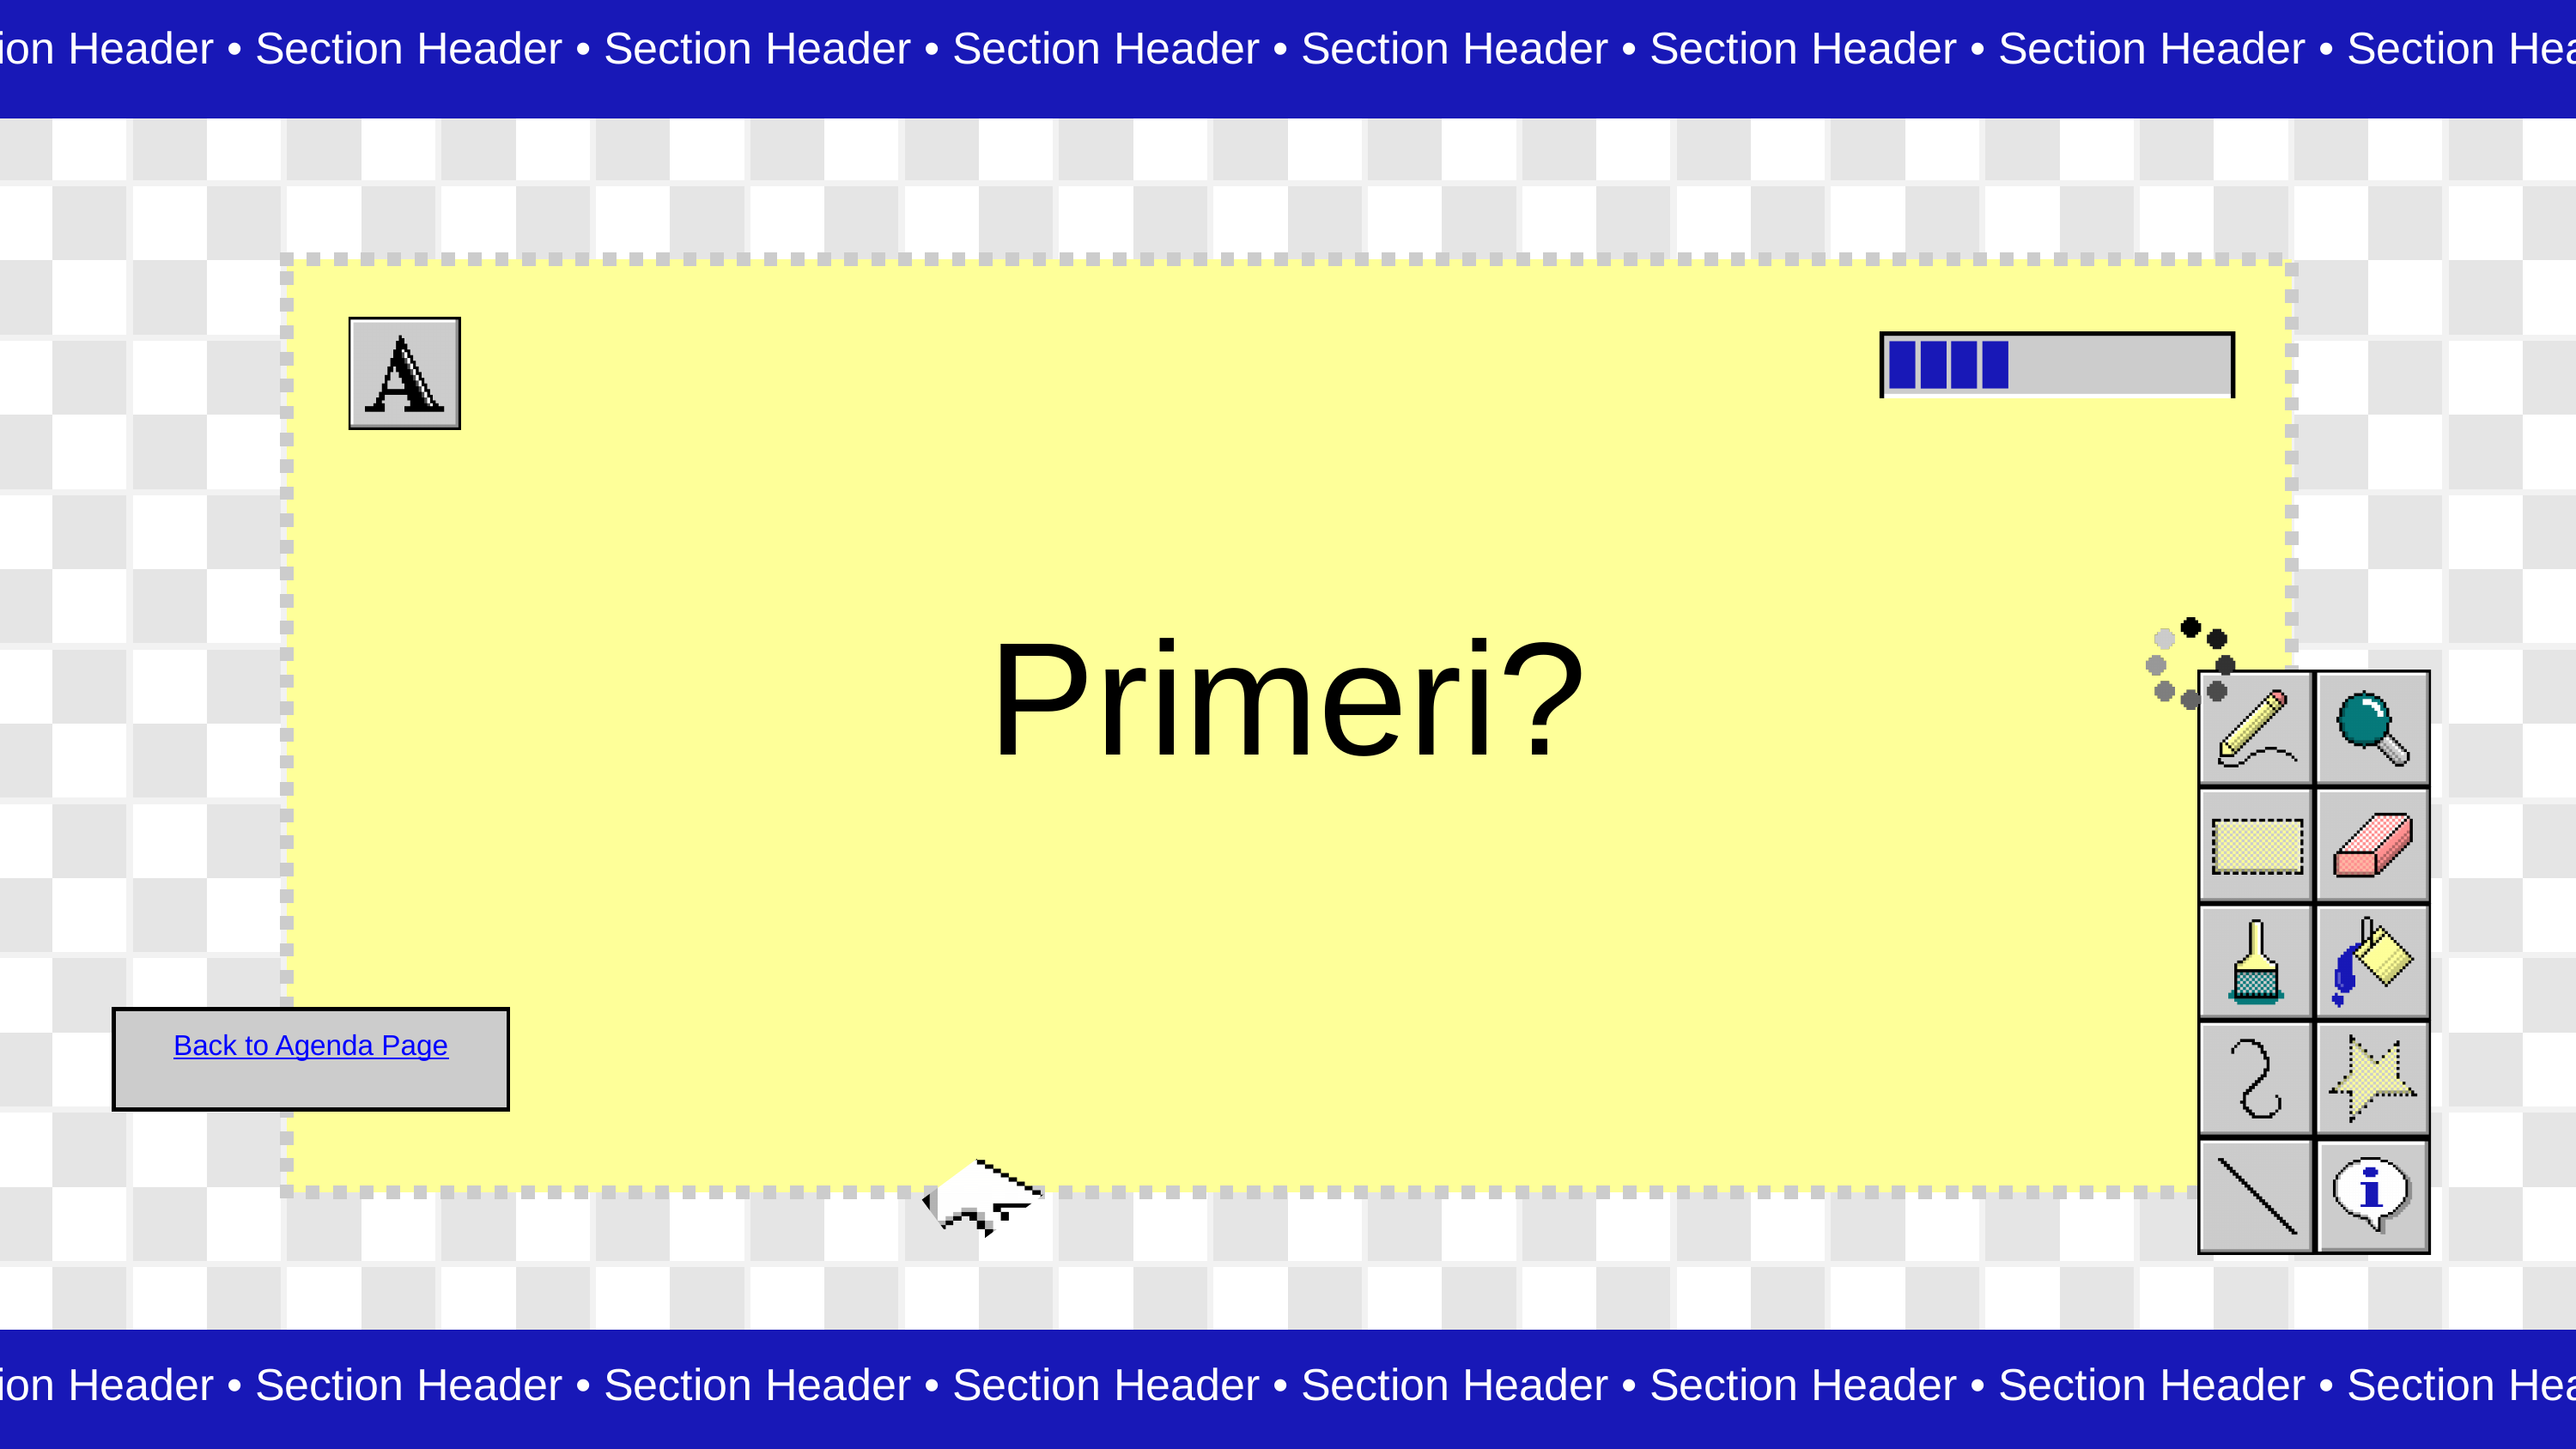

Section Header • Section Header • Section Header • Section Header • Section Header • Section Header • Section Header • Section Header

Primeri?

Back to Agenda Page

Section Header • Section Header • Section Header • Section Header • Section Header • Section Header • Section Header • Section Header